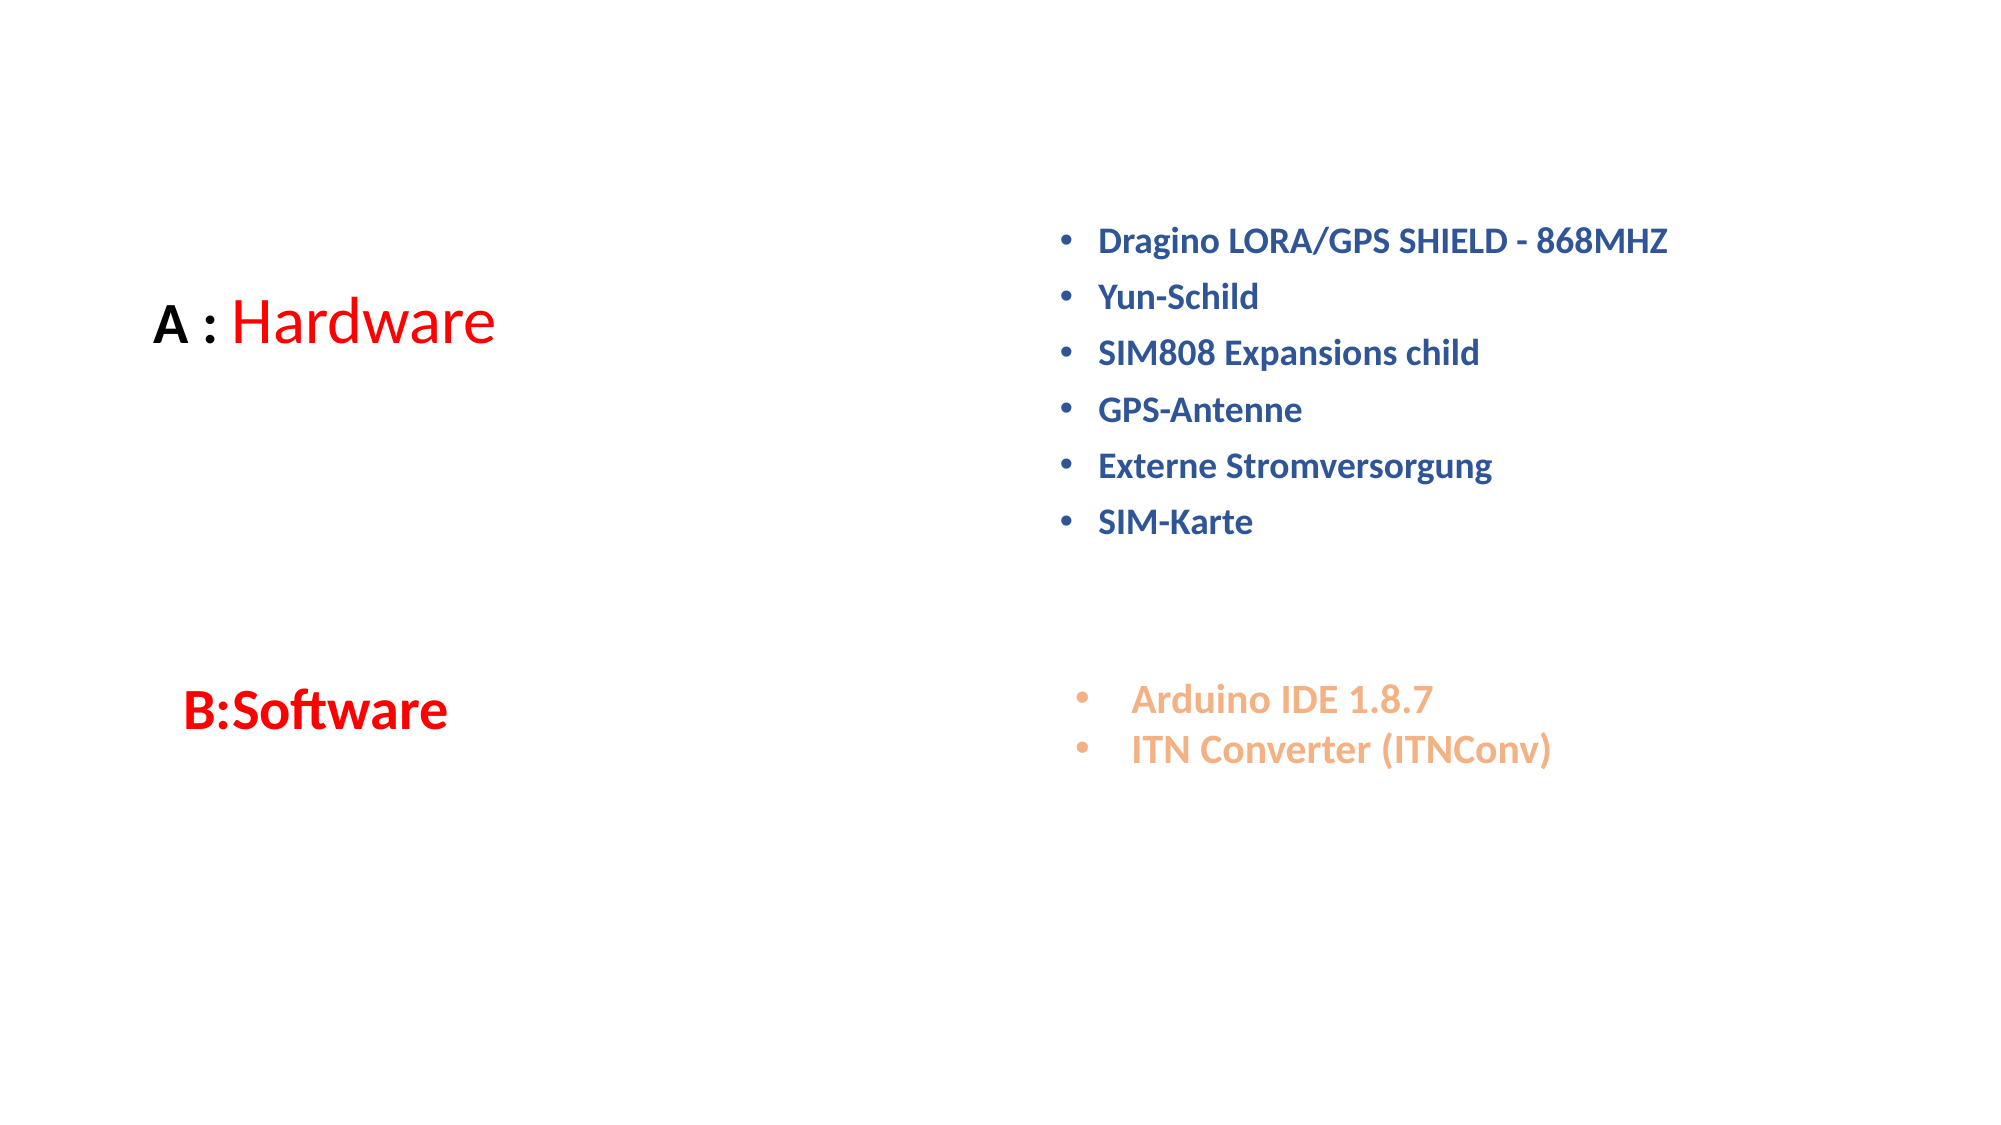

Hardware:
Arduino Mega
Dragino LORA/GPS SHIELD - 868MHZ
Yun-Schild
SIM808 Expansions child
GPS-Antenne
Externe Stromversorgung
SIM-Karte
A : Hardware
B:Software
Arduino IDE 1.8.7
ITN Converter (ITNConv)